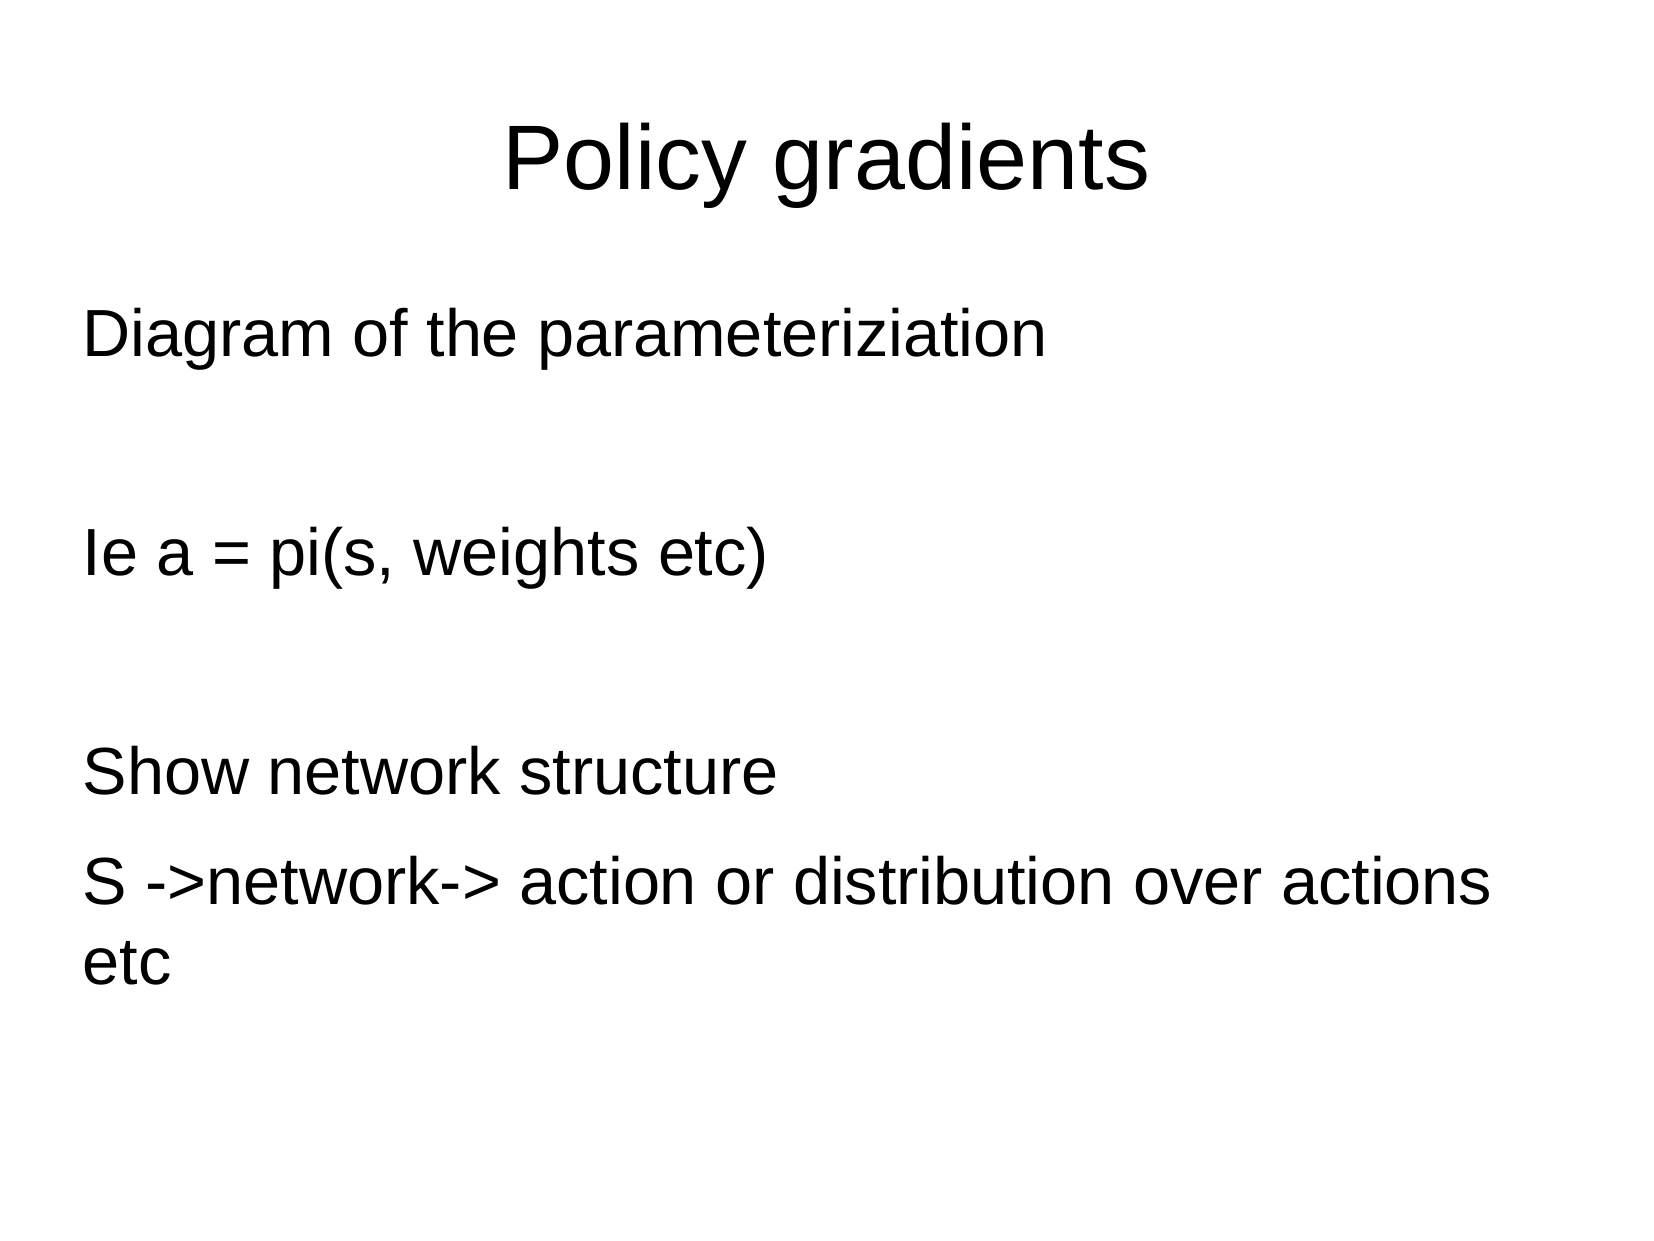

Policy gradients
Diagram of the parameteriziation

Ie a = pi(s, weights etc)

Show network structure
S ->network-> action or distribution over actions etc